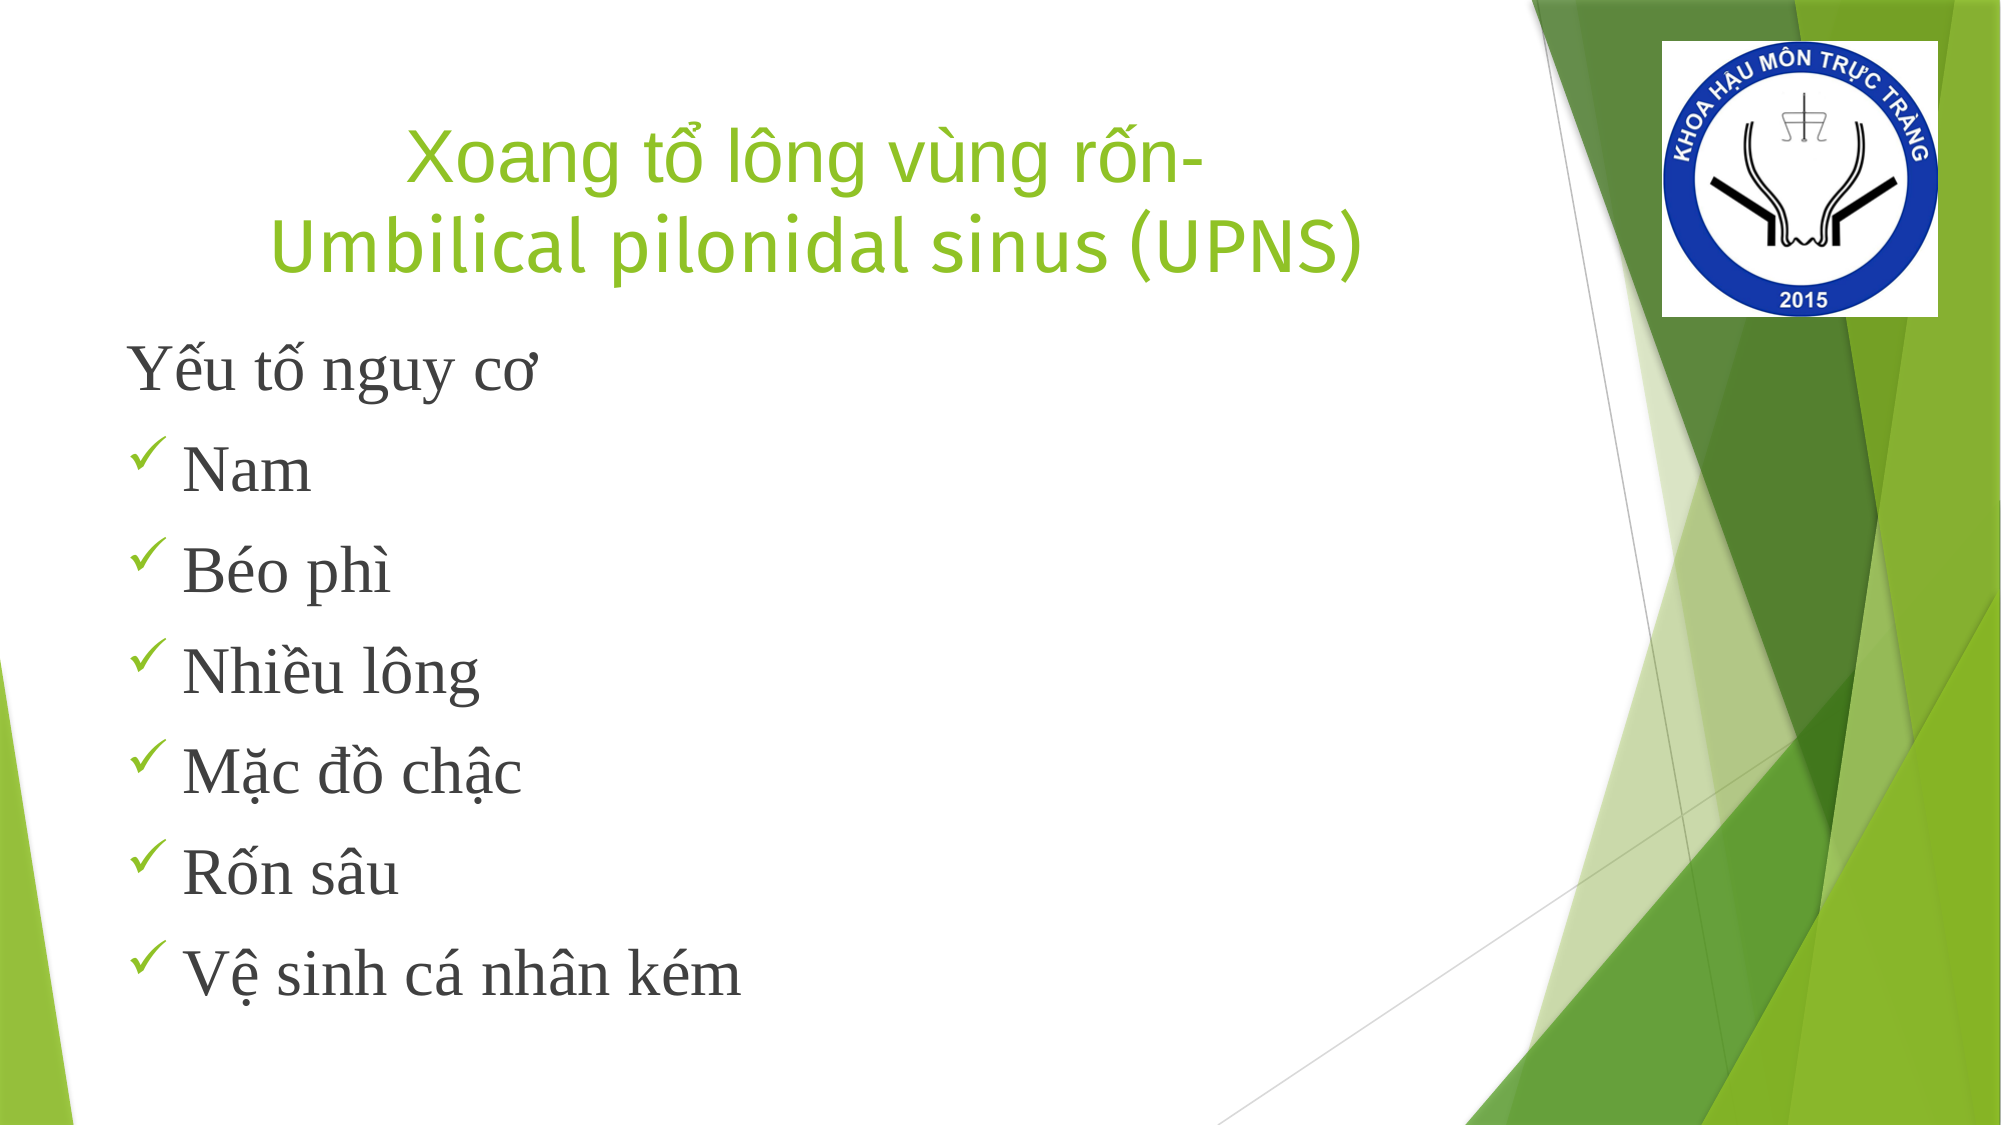

# Xoang tổ lông vùng rốn- Umbilical pilonidal sinus (UPNS)
Yếu tố nguy cơ
Nam
Béo phì
Nhiều lông
Mặc đồ chậc
Rốn sâu
Vệ sinh cá nhân kém